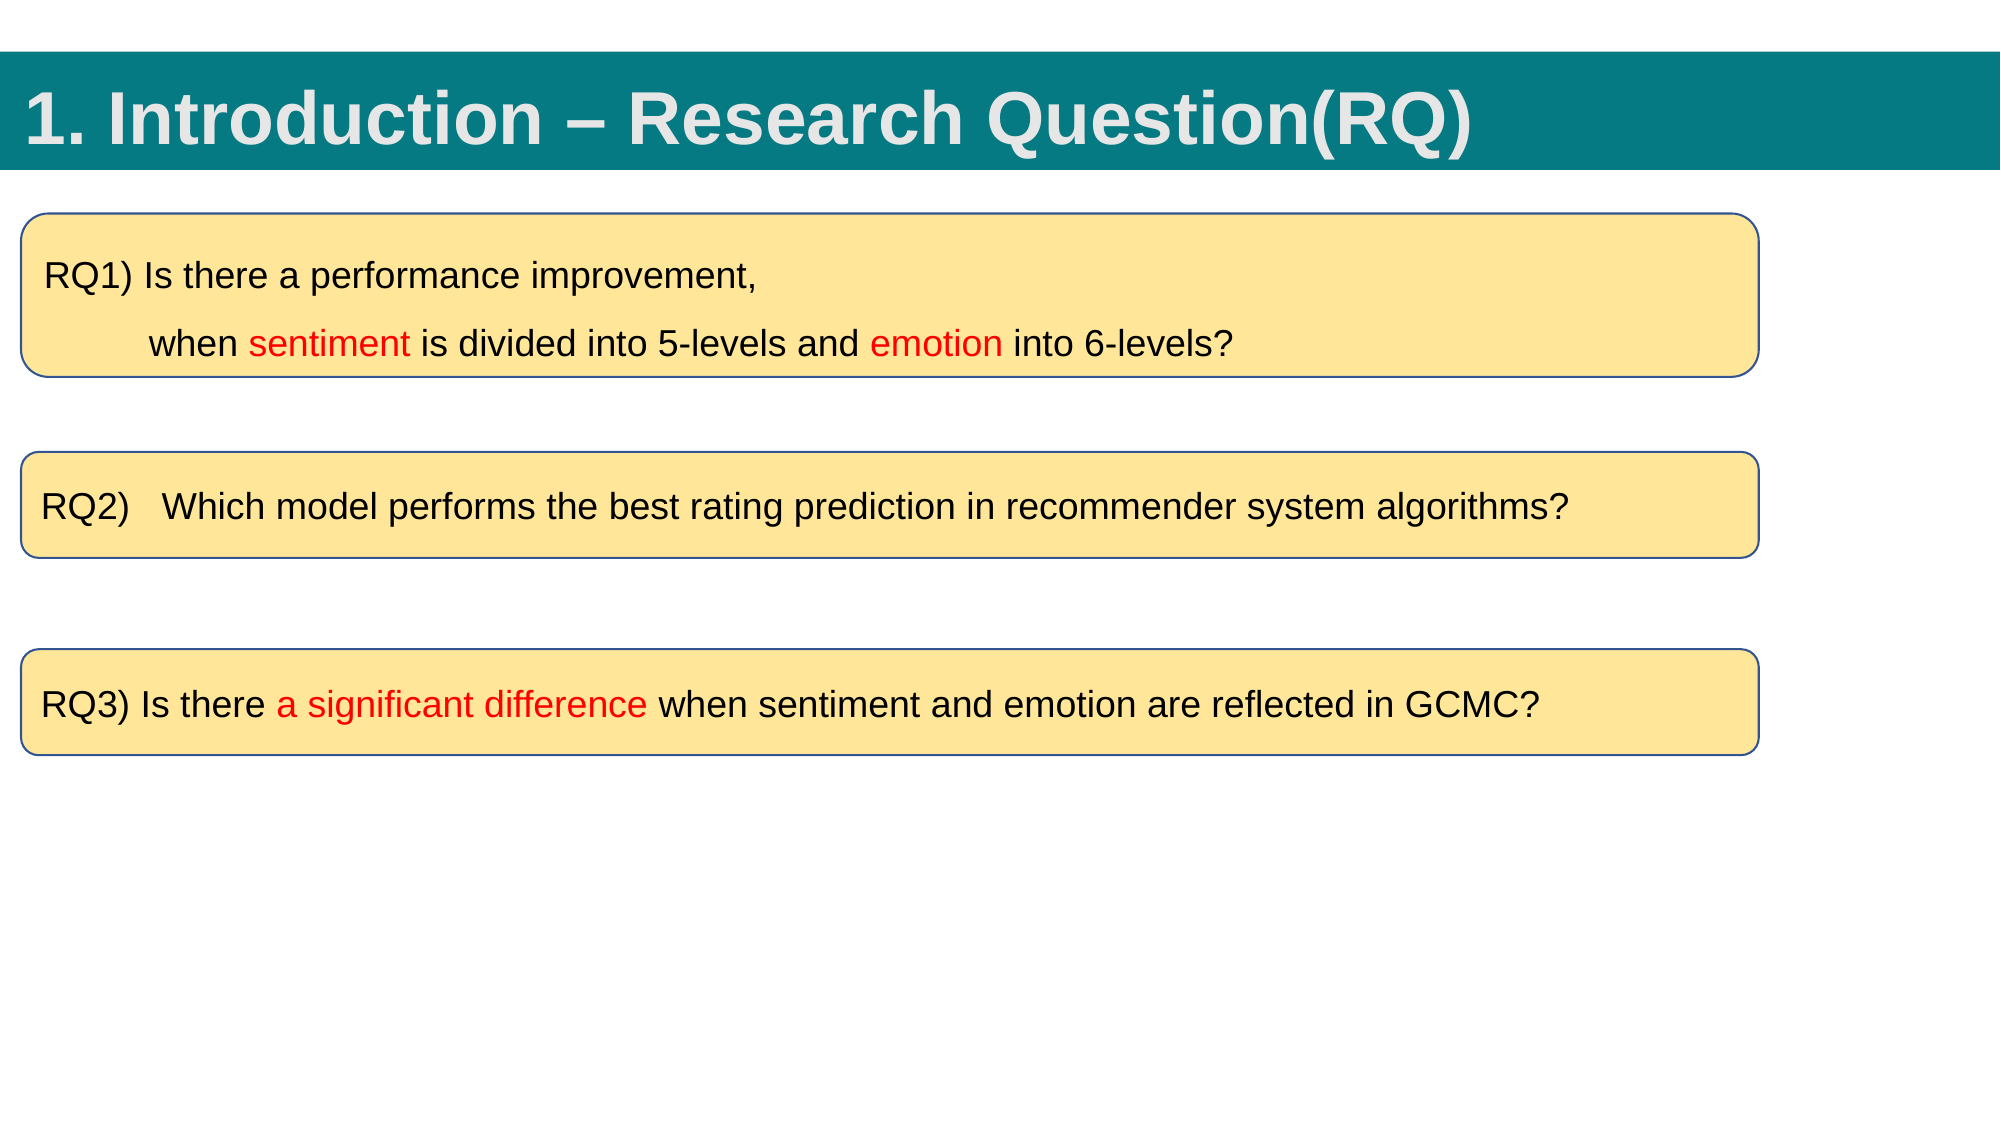

1. Introduction – Research Question(RQ)

RQ1) Is there a performance improvement,
          when sentiment is divided into 5-levels and emotion into 6-levels?
RQ2)   Which model performs the best rating prediction in recommender system algorithms?
RQ3) Is there a significant difference when sentiment and emotion are reflected in GCMC?